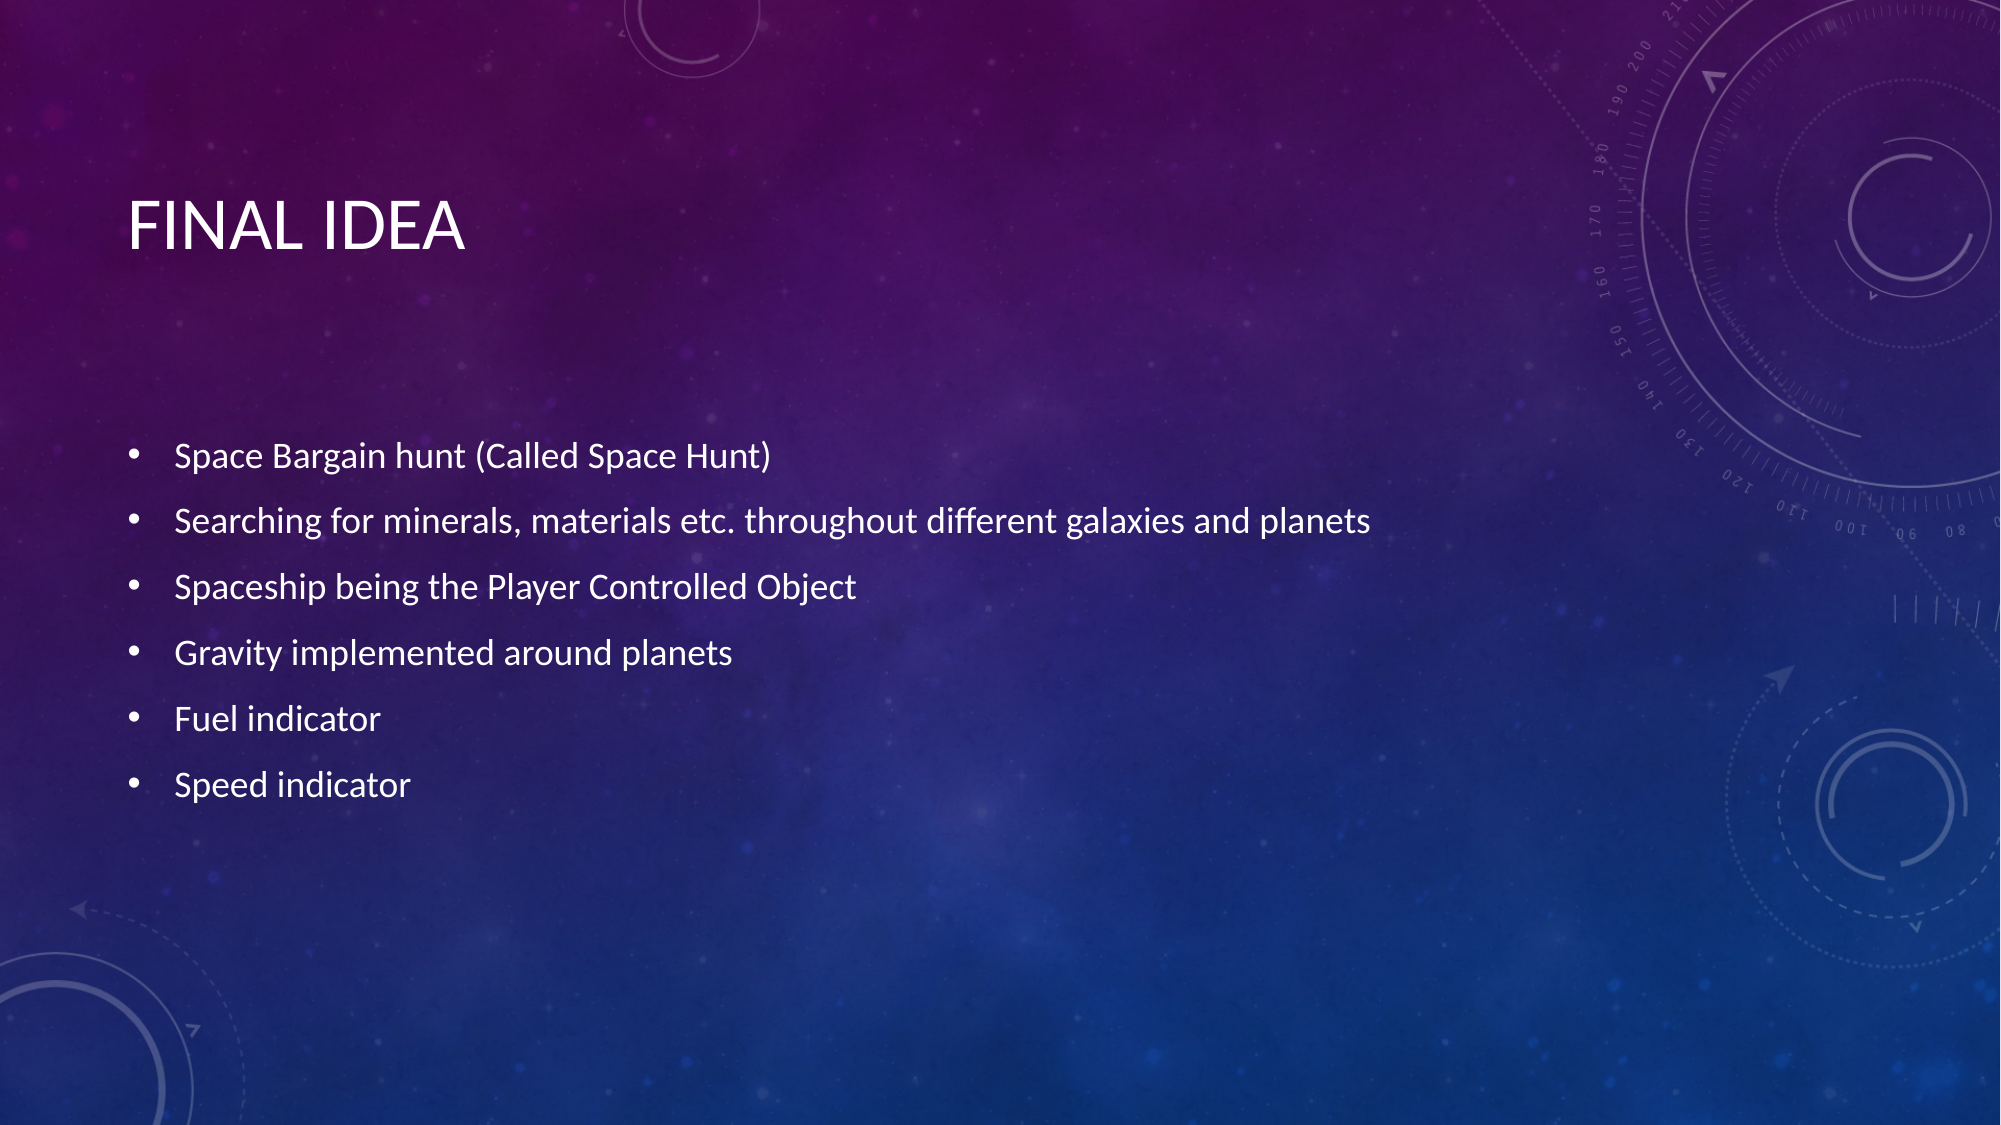

# Final Idea
Space Bargain hunt (Called Space Hunt)
Searching for minerals, materials etc. throughout different galaxies and planets
Spaceship being the Player Controlled Object
Gravity implemented around planets
Fuel indicator
Speed indicator